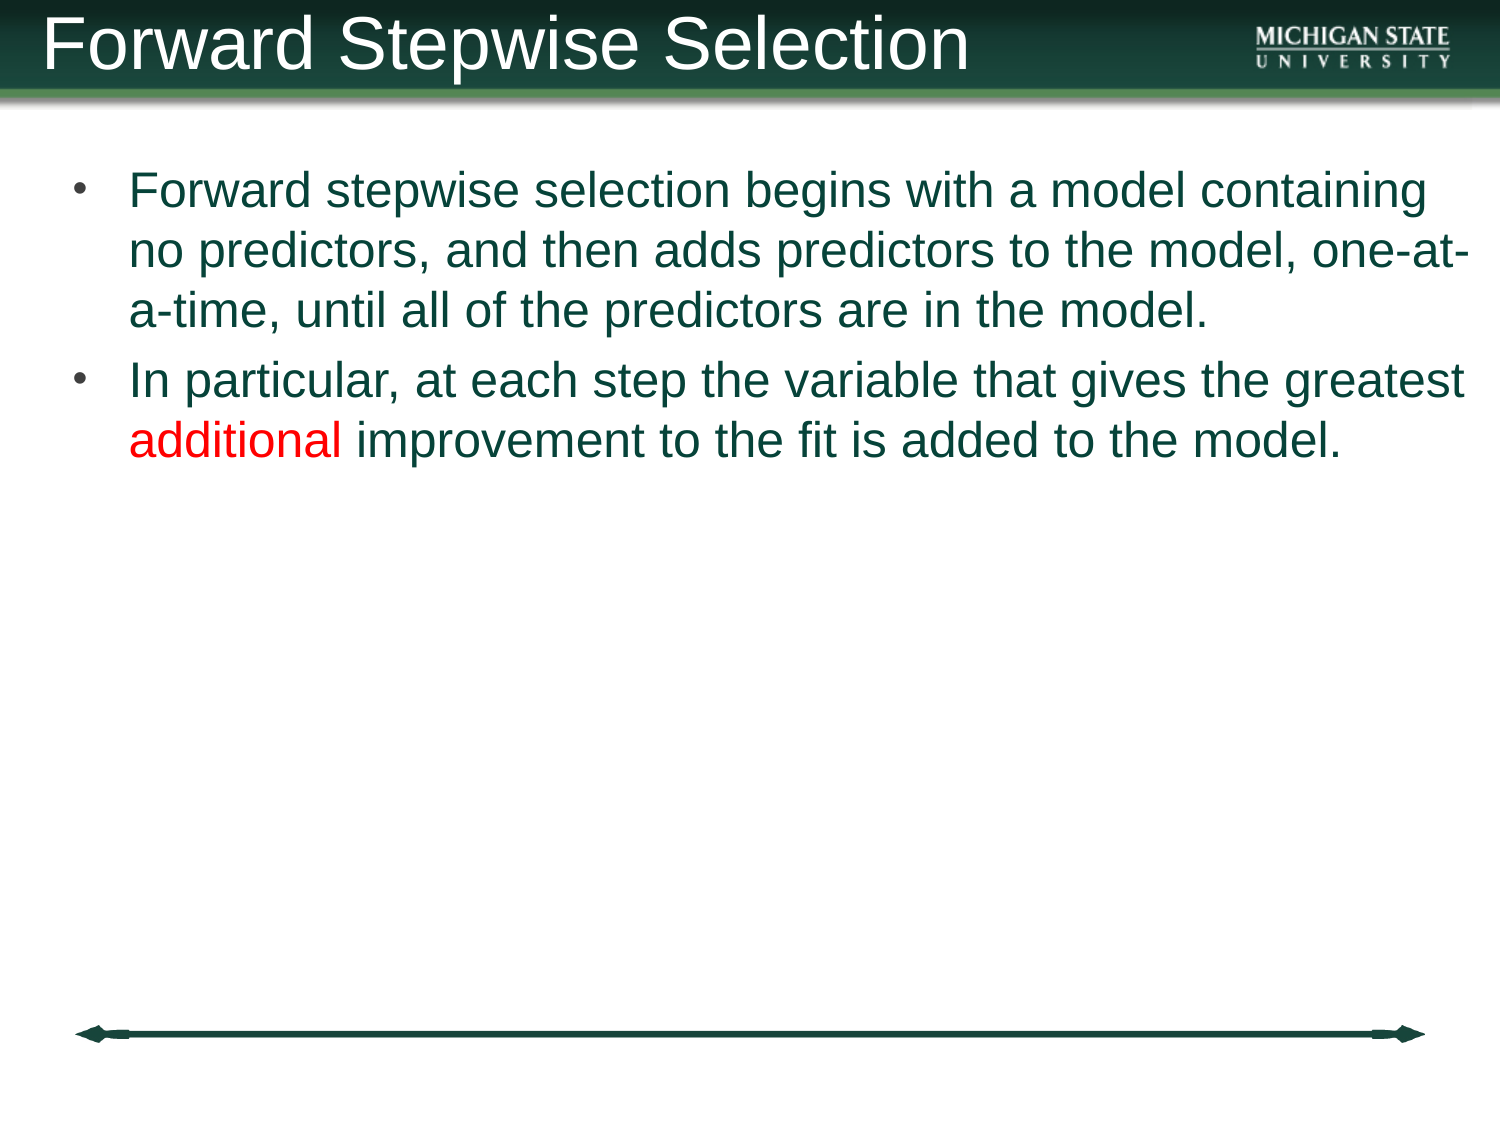

Forward Stepwise Selection
Forward stepwise selection begins with a model containing no predictors, and then adds predictors to the model, one-at-a-time, until all of the predictors are in the model.
In particular, at each step the variable that gives the greatest additional improvement to the ﬁt is added to the model.